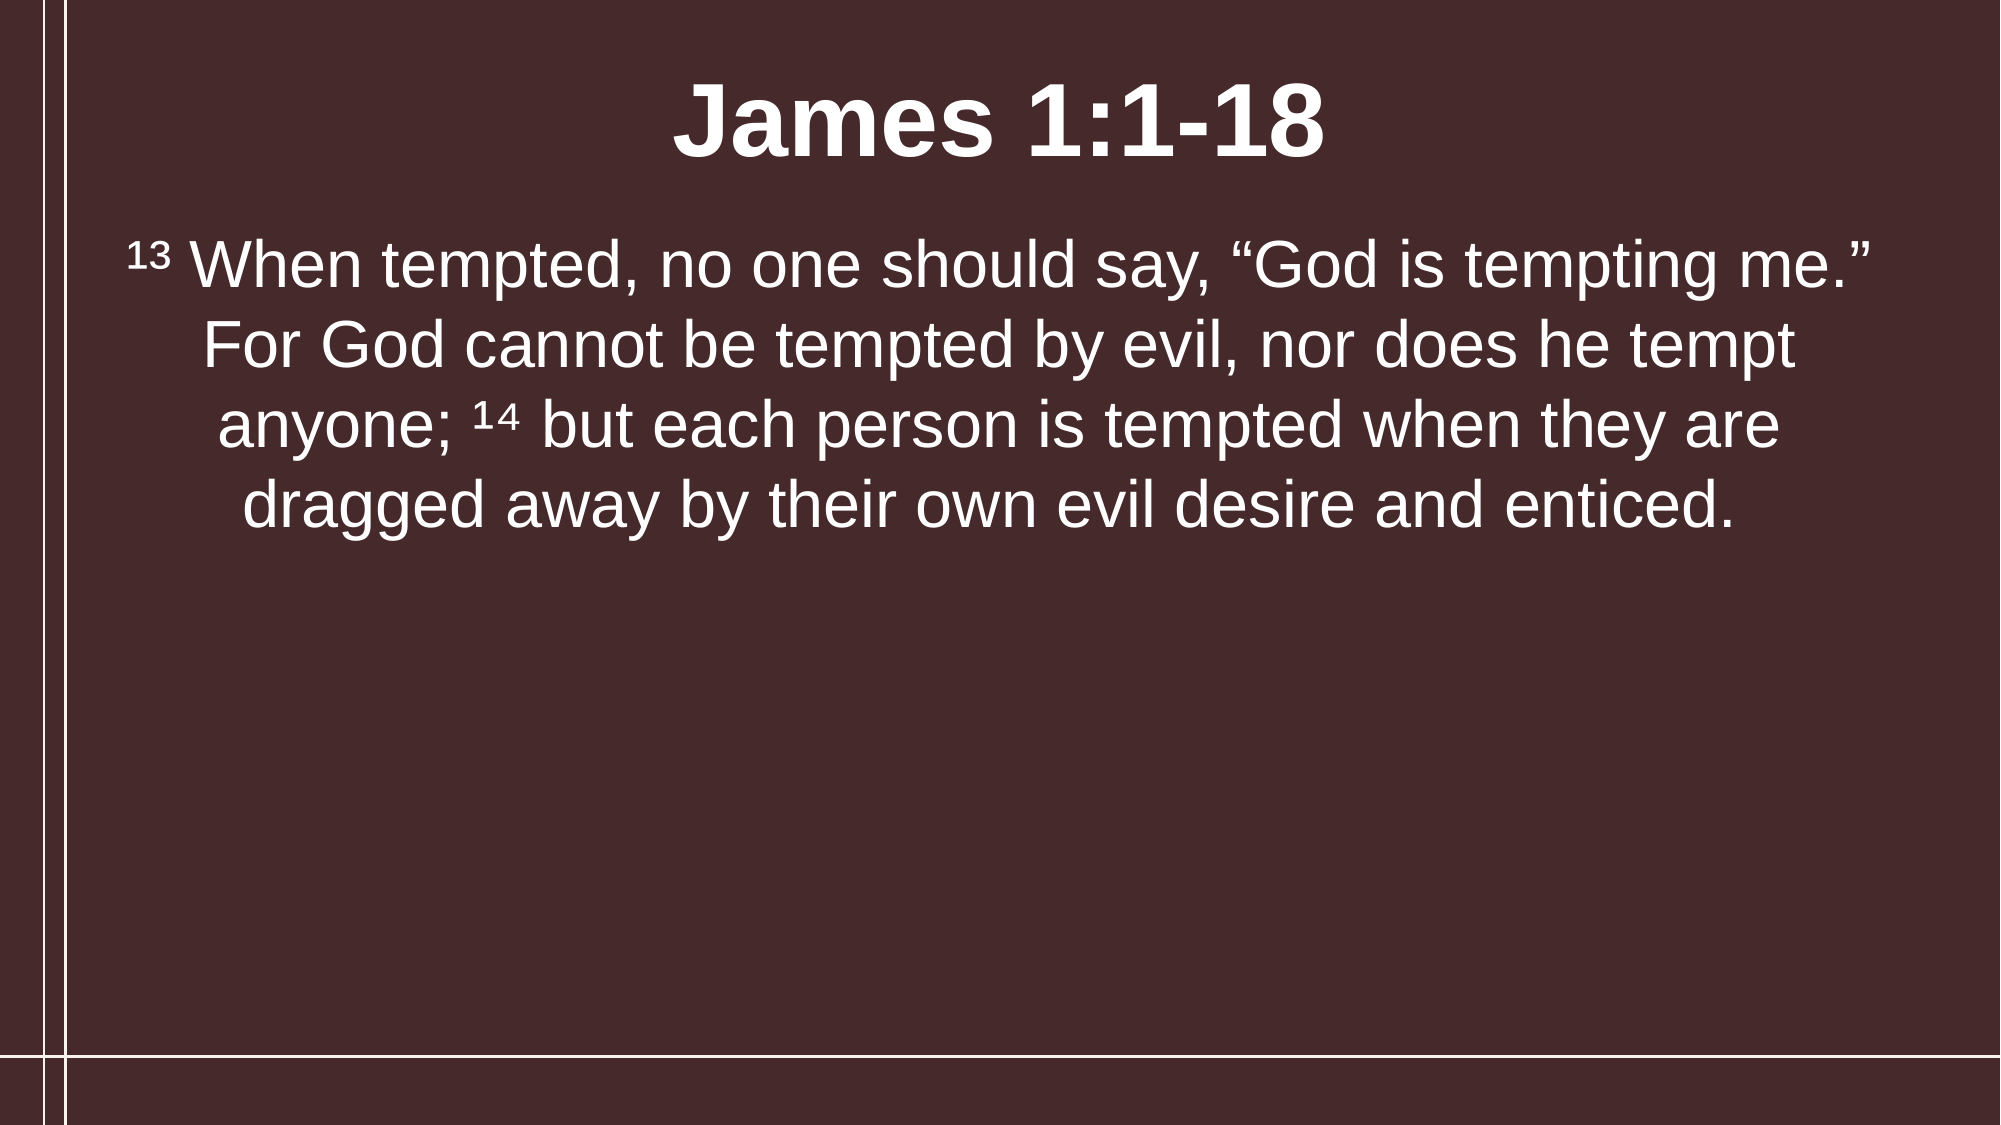

James 1:1-18
¹³ When tempted, no one should say, “God is tempting me.” For God cannot be tempted by evil, nor does he tempt anyone; ¹⁴ but each person is tempted when they are dragged away by their own evil desire and enticed.